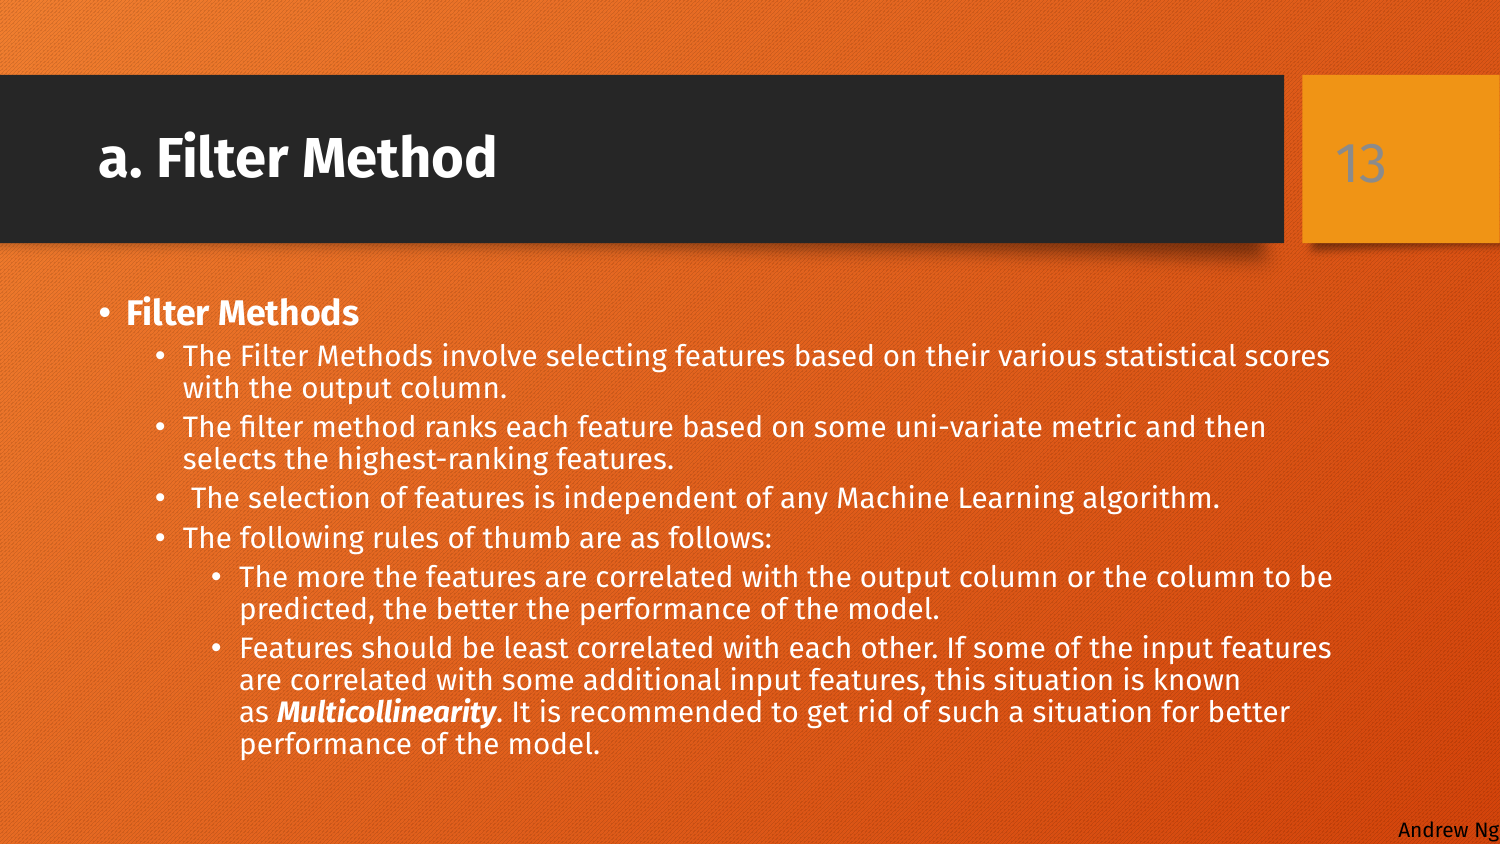

# a. Filter Method
13
Filter Methods
The Filter Methods involve selecting features based on their various statistical scores with the output column.
The filter method ranks each feature based on some uni-variate metric and then selects the highest-ranking features.
 The selection of features is independent of any Machine Learning algorithm.
The following rules of thumb are as follows:
The more the features are correlated with the output column or the column to be predicted, the better the performance of the model.
Features should be least correlated with each other. If some of the input features are correlated with some additional input features, this situation is known as Multicollinearity. It is recommended to get rid of such a situation for better performance of the model.